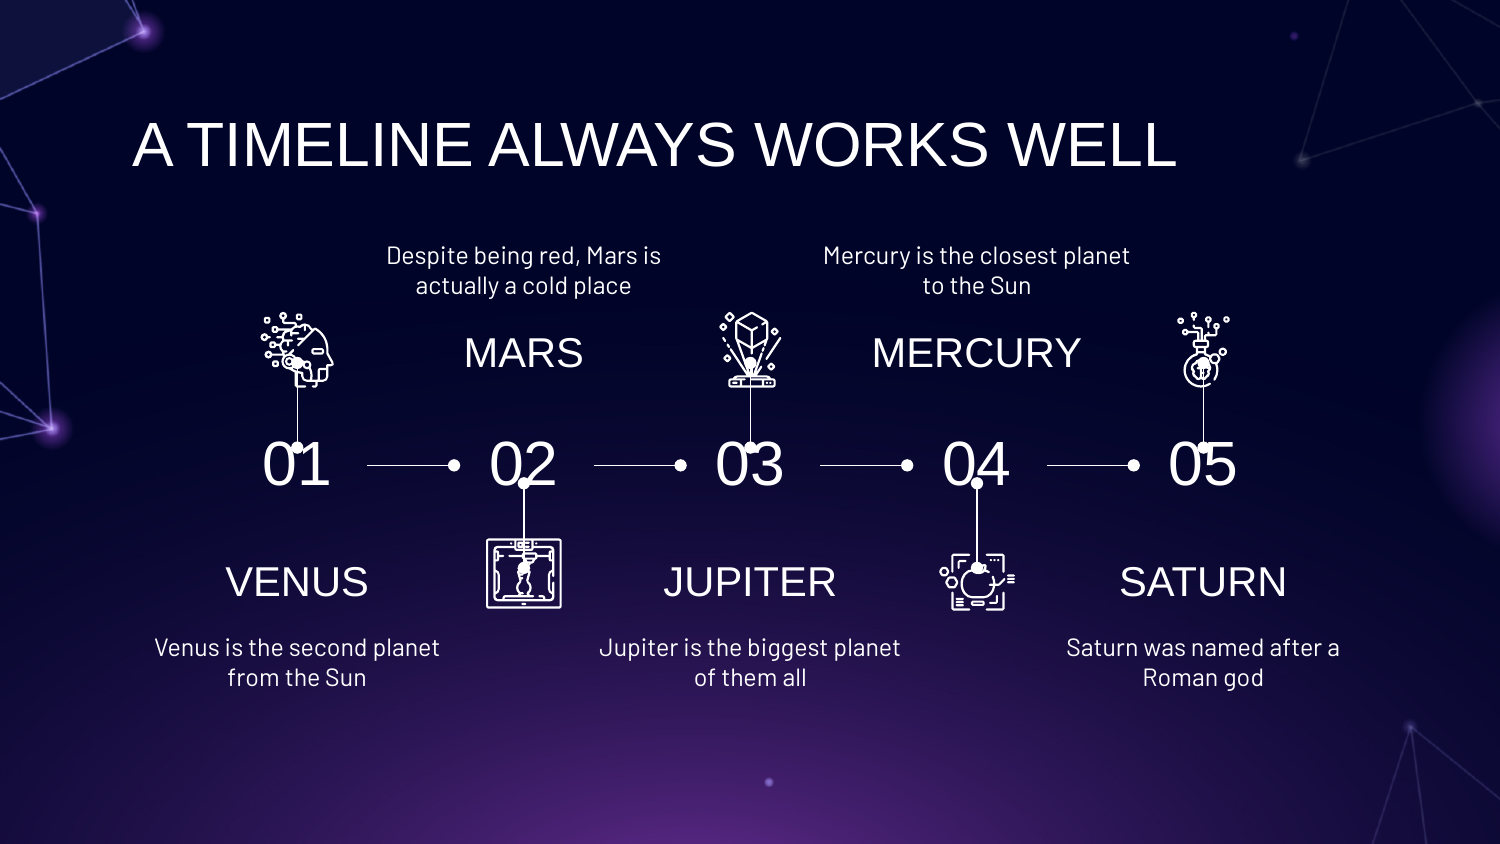

# A TIMELINE ALWAYS WORKS WELL
Despite being red, Mars is actually a cold place
Mercury is the closest planet to the Sun
MARS
MERCURY

02
01
03
04
05

VENUS
JUPITER
SATURN

Venus is the second planet from the Sun
Jupiter is the biggest planet of them all
Saturn was named after a Roman god